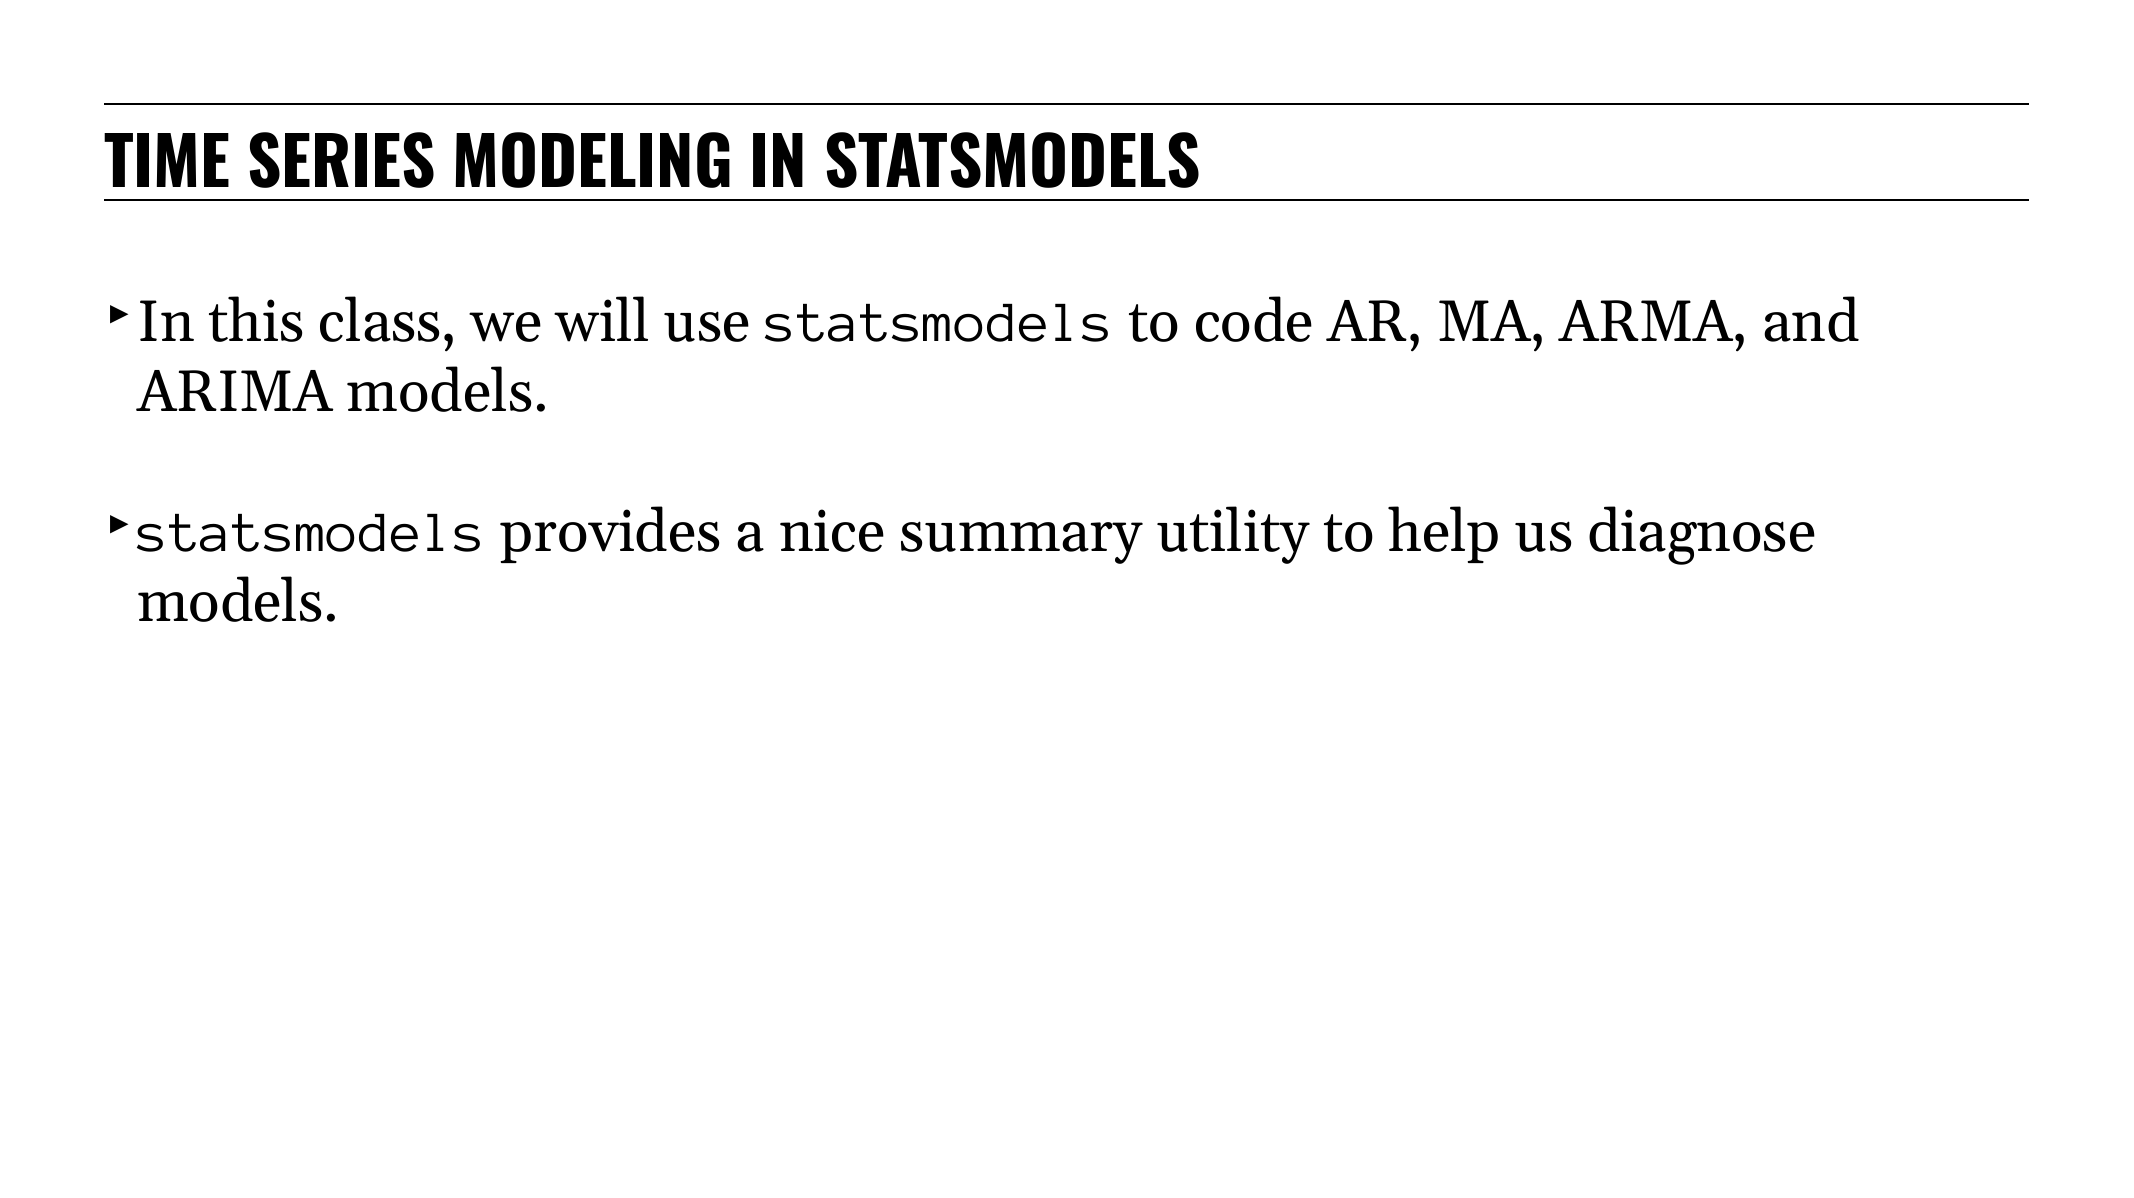

TIME SERIES MODELING IN STATSMODELS

In this class, we will use statsmodels to code AR, MA, ARMA, and ARIMA models.

statsmodels provides a nice summary utility to help us diagnose models.